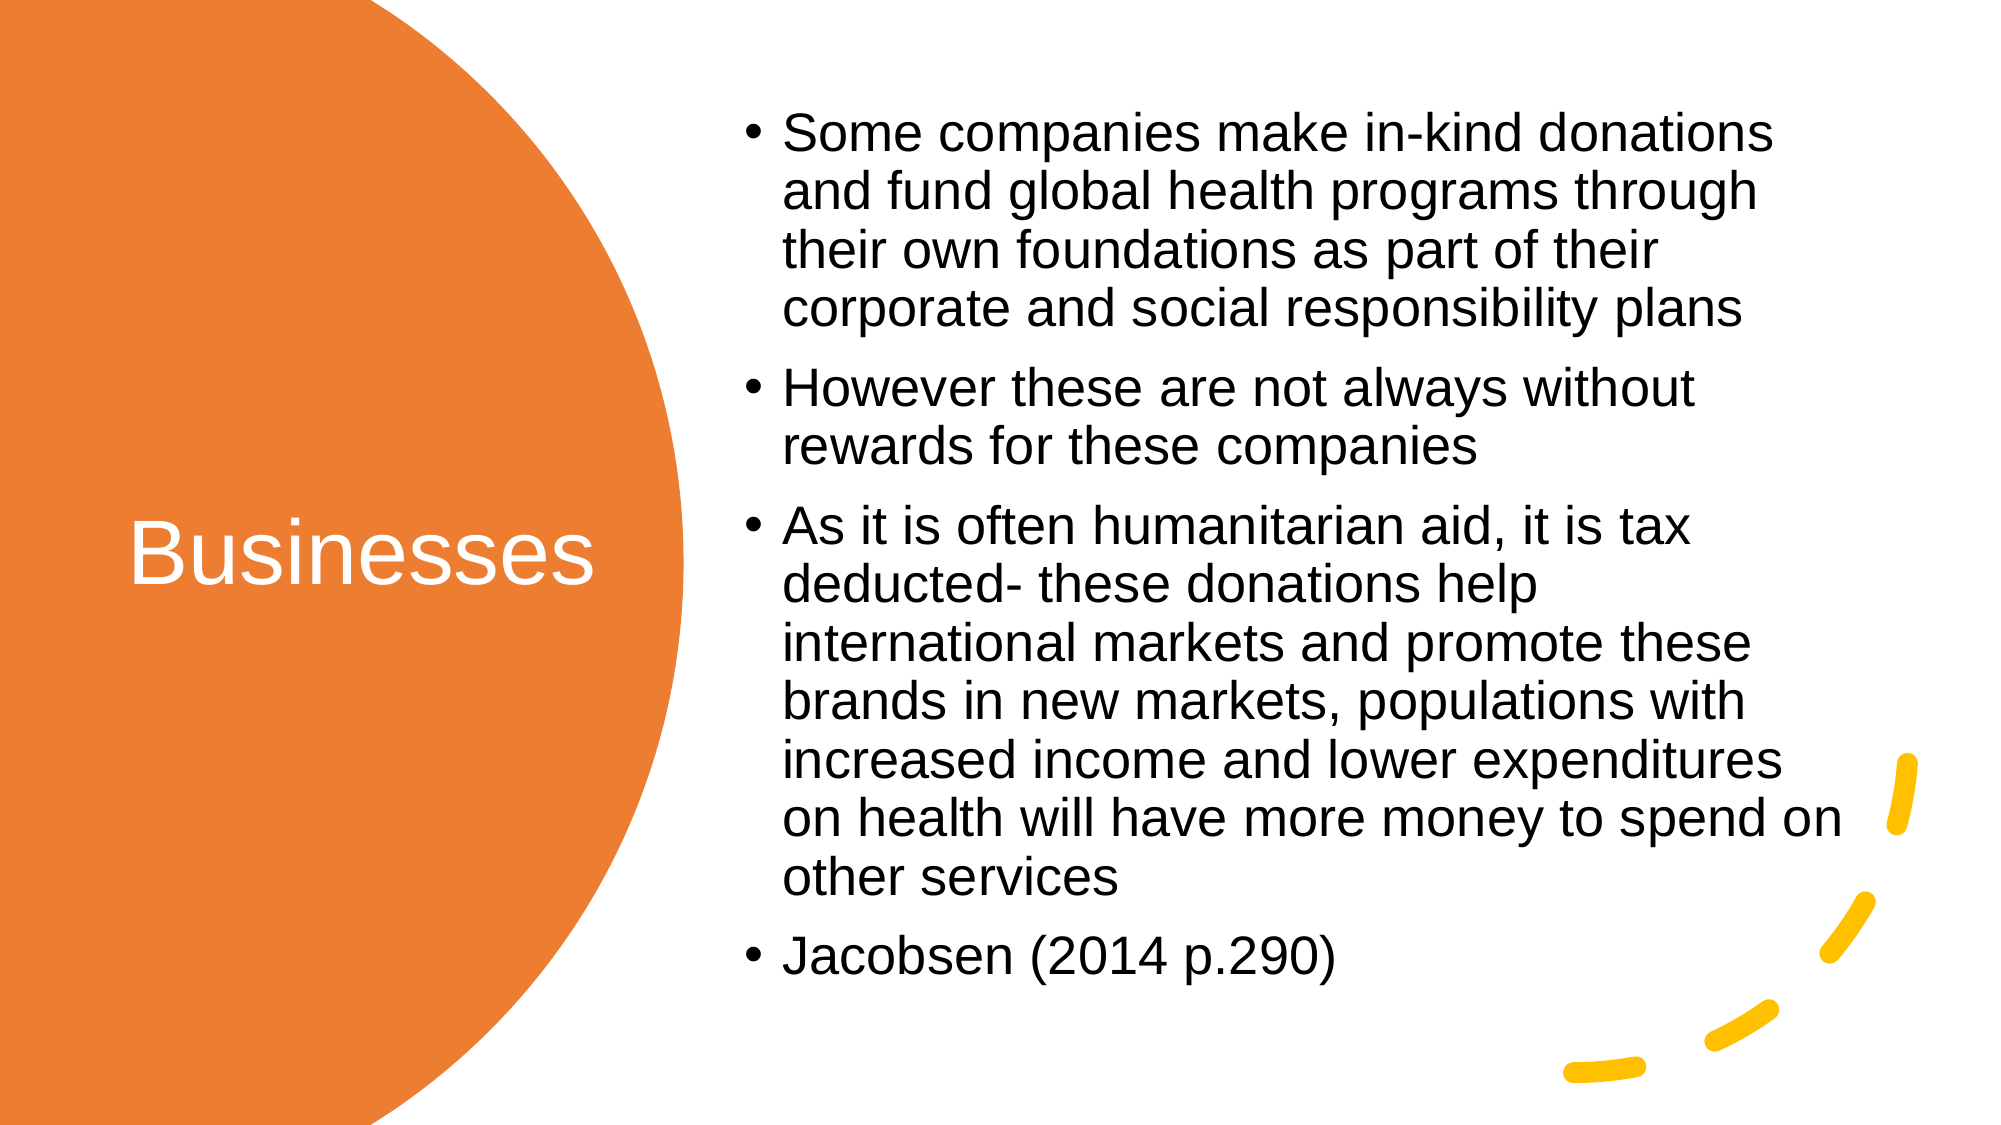

Some companies make in-kind donations and fund global health programs through their own foundations as part of their corporate and social responsibility plans
However these are not always without rewards for these companies
As it is often humanitarian aid, it is tax deducted- these donations help international markets and promote these brands in new markets, populations with increased income and lower expenditures on health will have more money to spend on other services
Jacobsen (2014 p.290)

# Businesses